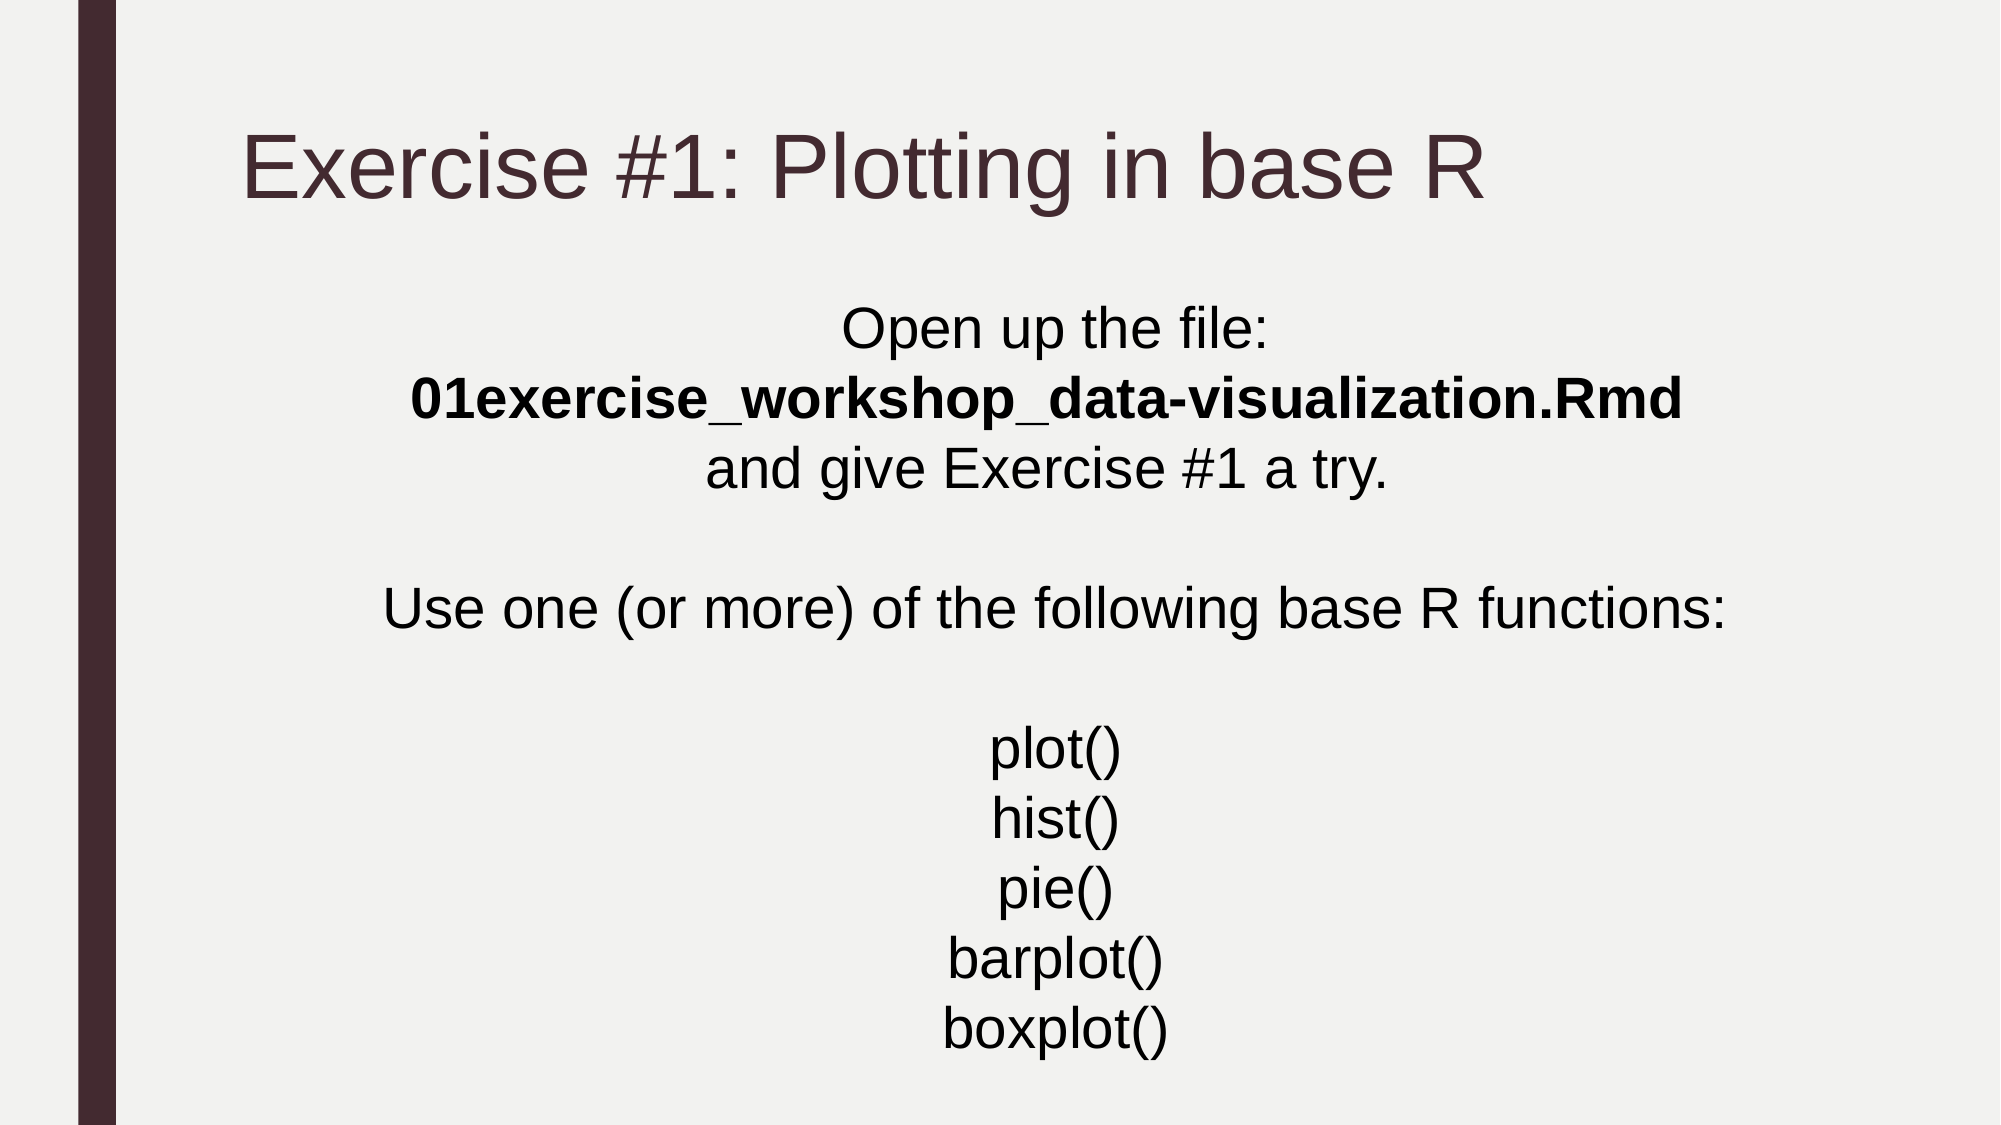

# Exercise #1: Plotting in base R
Open up the file:
01exercise_workshop_data-visualization.Rmd
and give Exercise #1 a try.

Use one (or more) of the following base R functions:

plot()
hist()
pie()
barplot()
boxplot()